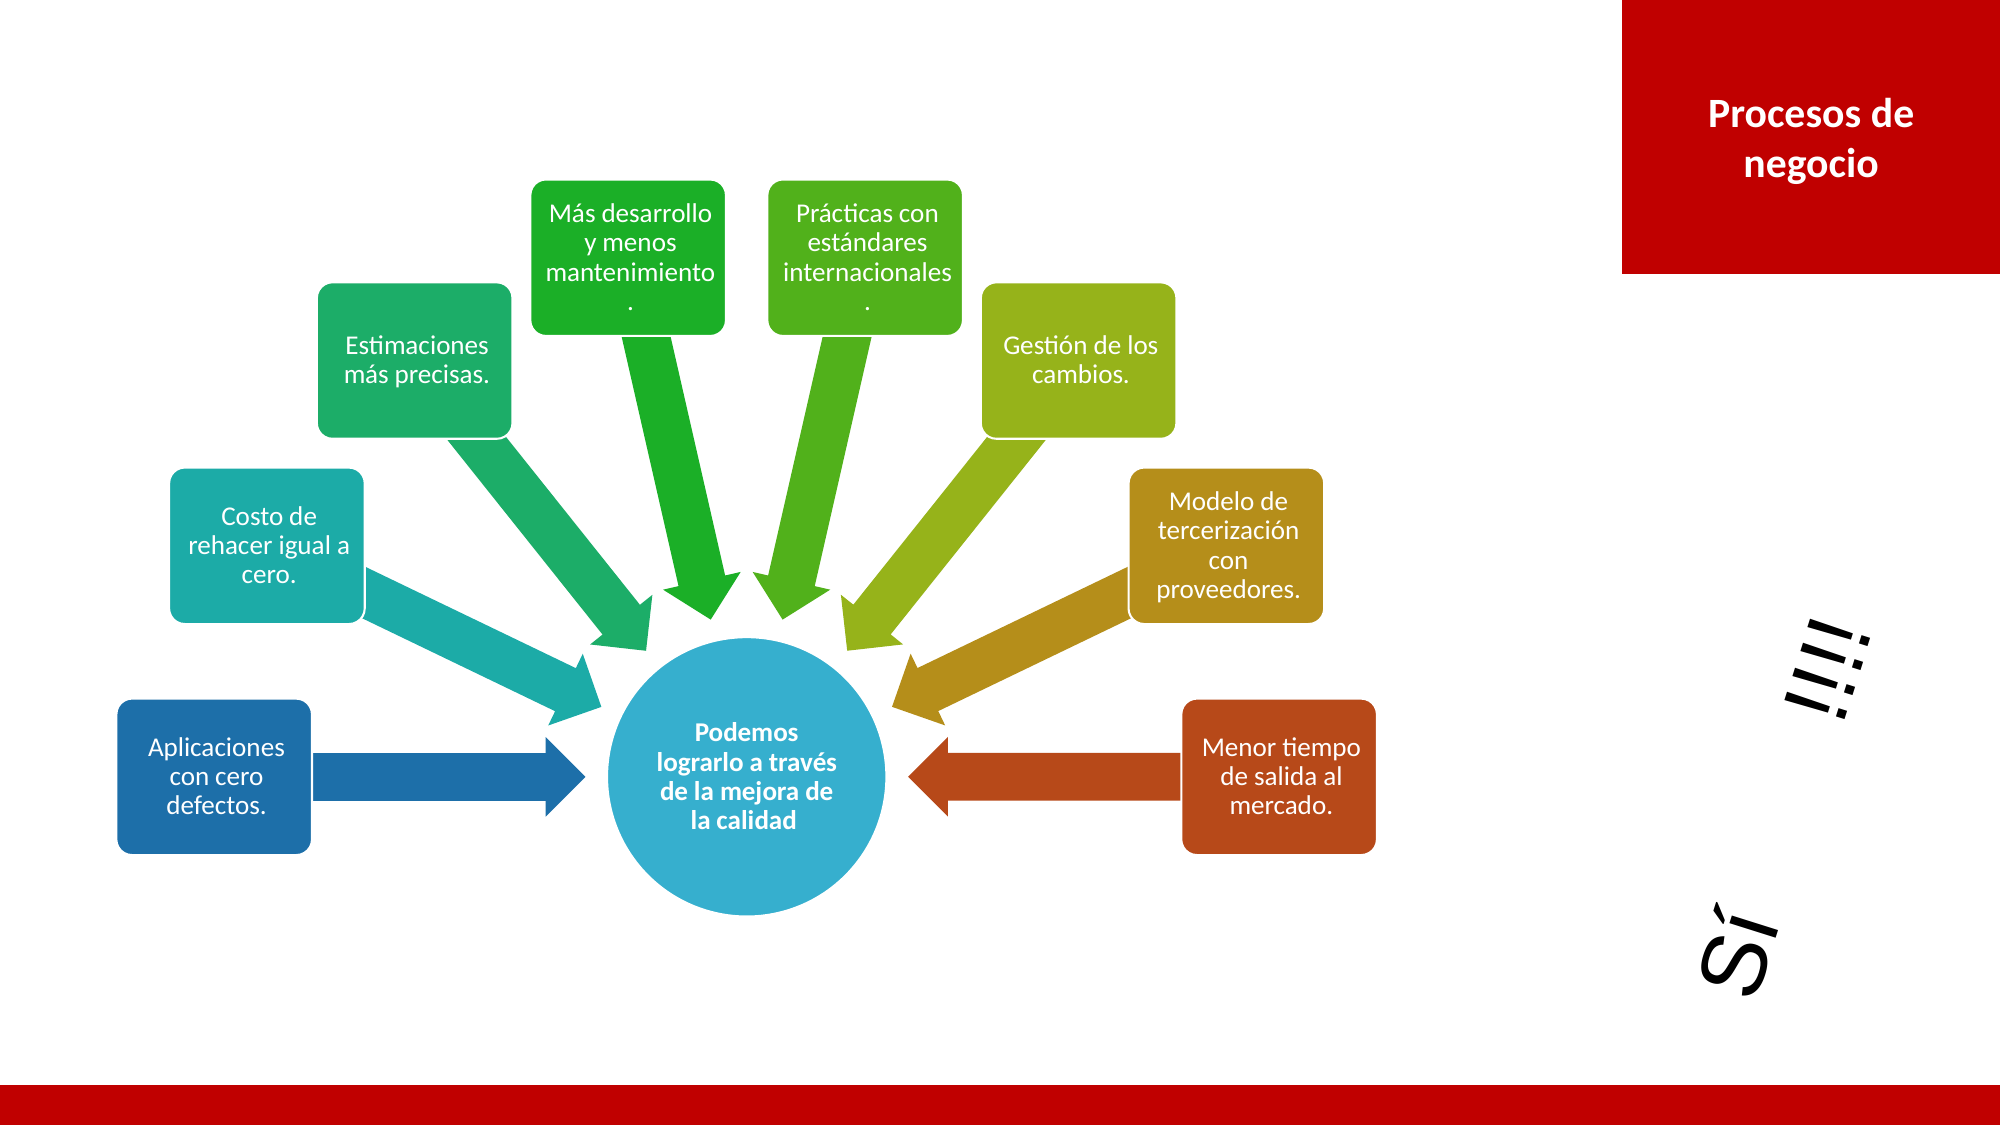

Procesos de negocio
Podemos lograrlo a través de la mejora de la calidad
Aplicaciones con cero defectos.
Costo de rehacer igual a cero.
Estimaciones más precisas.
Más desarrollo y menos mantenimiento.
Prácticas con estándares internacionales.
Gestión de los cambios.
Modelo de tercerización con proveedores.
Menor tiempo de salida al mercado.
Sí        !!!!